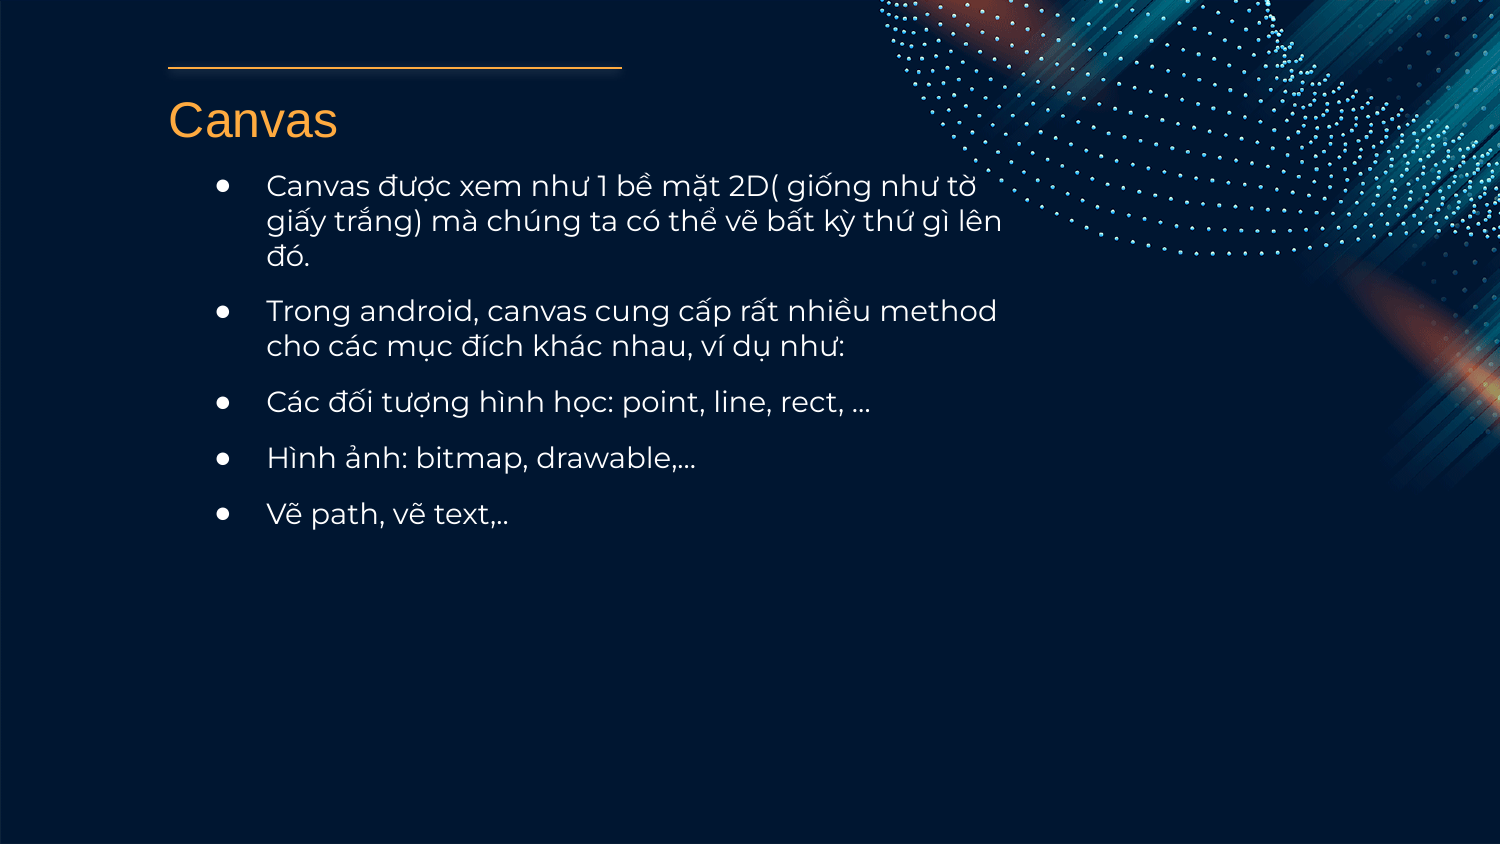

# Canvas
Canvas được xem như 1 bề mặt 2D( giống như tờ giấy trắng) mà chúng ta có thể vẽ bất kỳ thứ gì lên đó.
Trong android, canvas cung cấp rất nhiều method cho các mục đích khác nhau, ví dụ như:
Các đối tượng hình học: point, line, rect, …
Hình ảnh: bitmap, drawable,...
Vẽ path, vẽ text,..